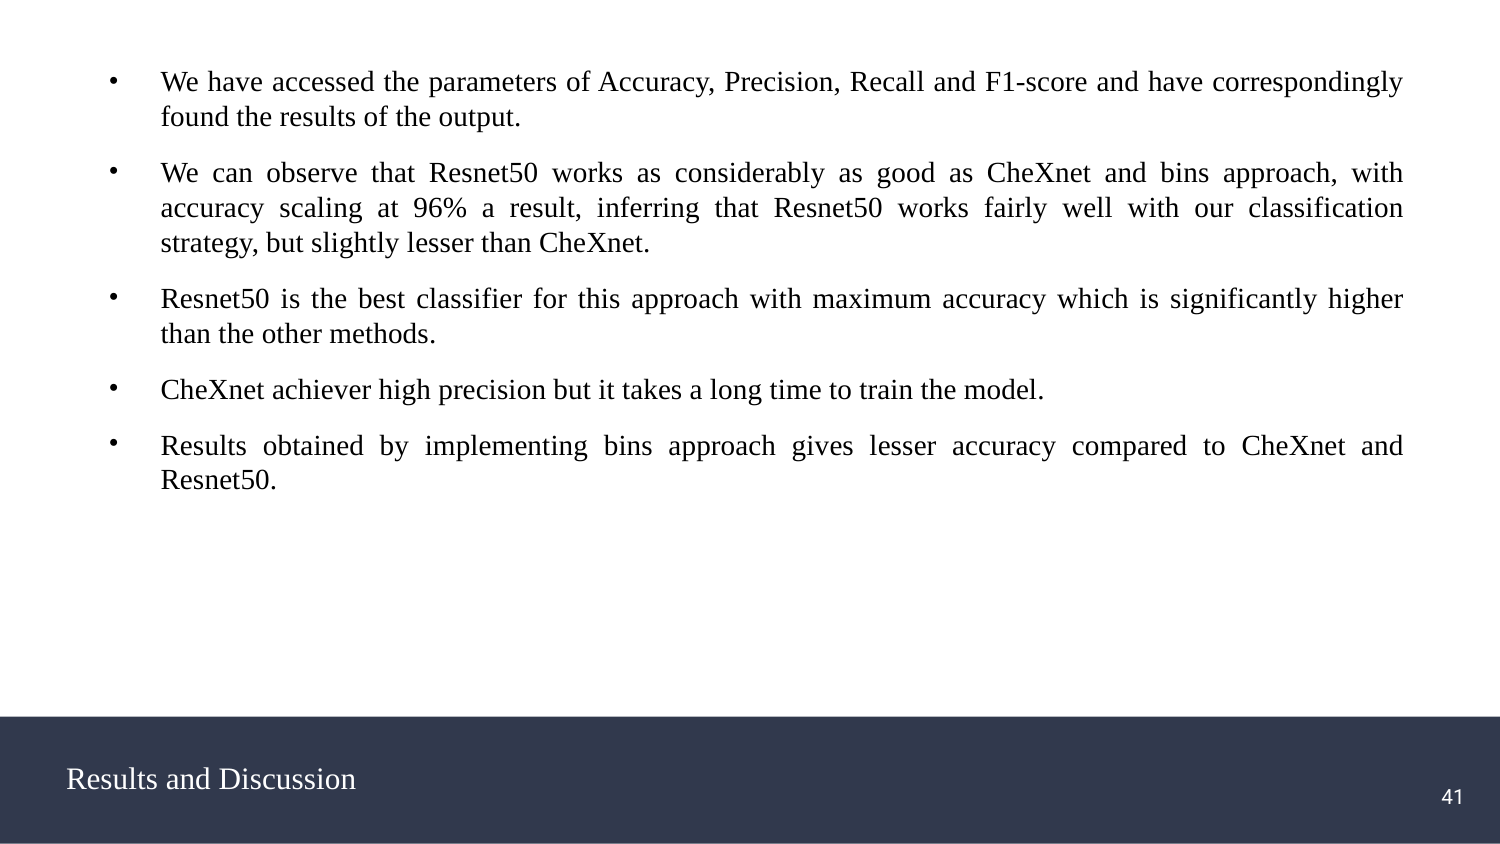

We have accessed the parameters of Accuracy, Precision, Recall and F1-score and have correspondingly found the results of the output.
We can observe that Resnet50 works as considerably as good as CheXnet and bins approach, with accuracy scaling at 96% a result, inferring that Resnet50 works fairly well with our classification strategy, but slightly lesser than CheXnet.
Resnet50 is the best classifier for this approach with maximum accuracy which is significantly higher than the other methods.
CheXnet achiever high precision but it takes a long time to train the model.
Results obtained by implementing bins approach gives lesser accuracy compared to CheXnet and Resnet50.
Results and Discussion
41